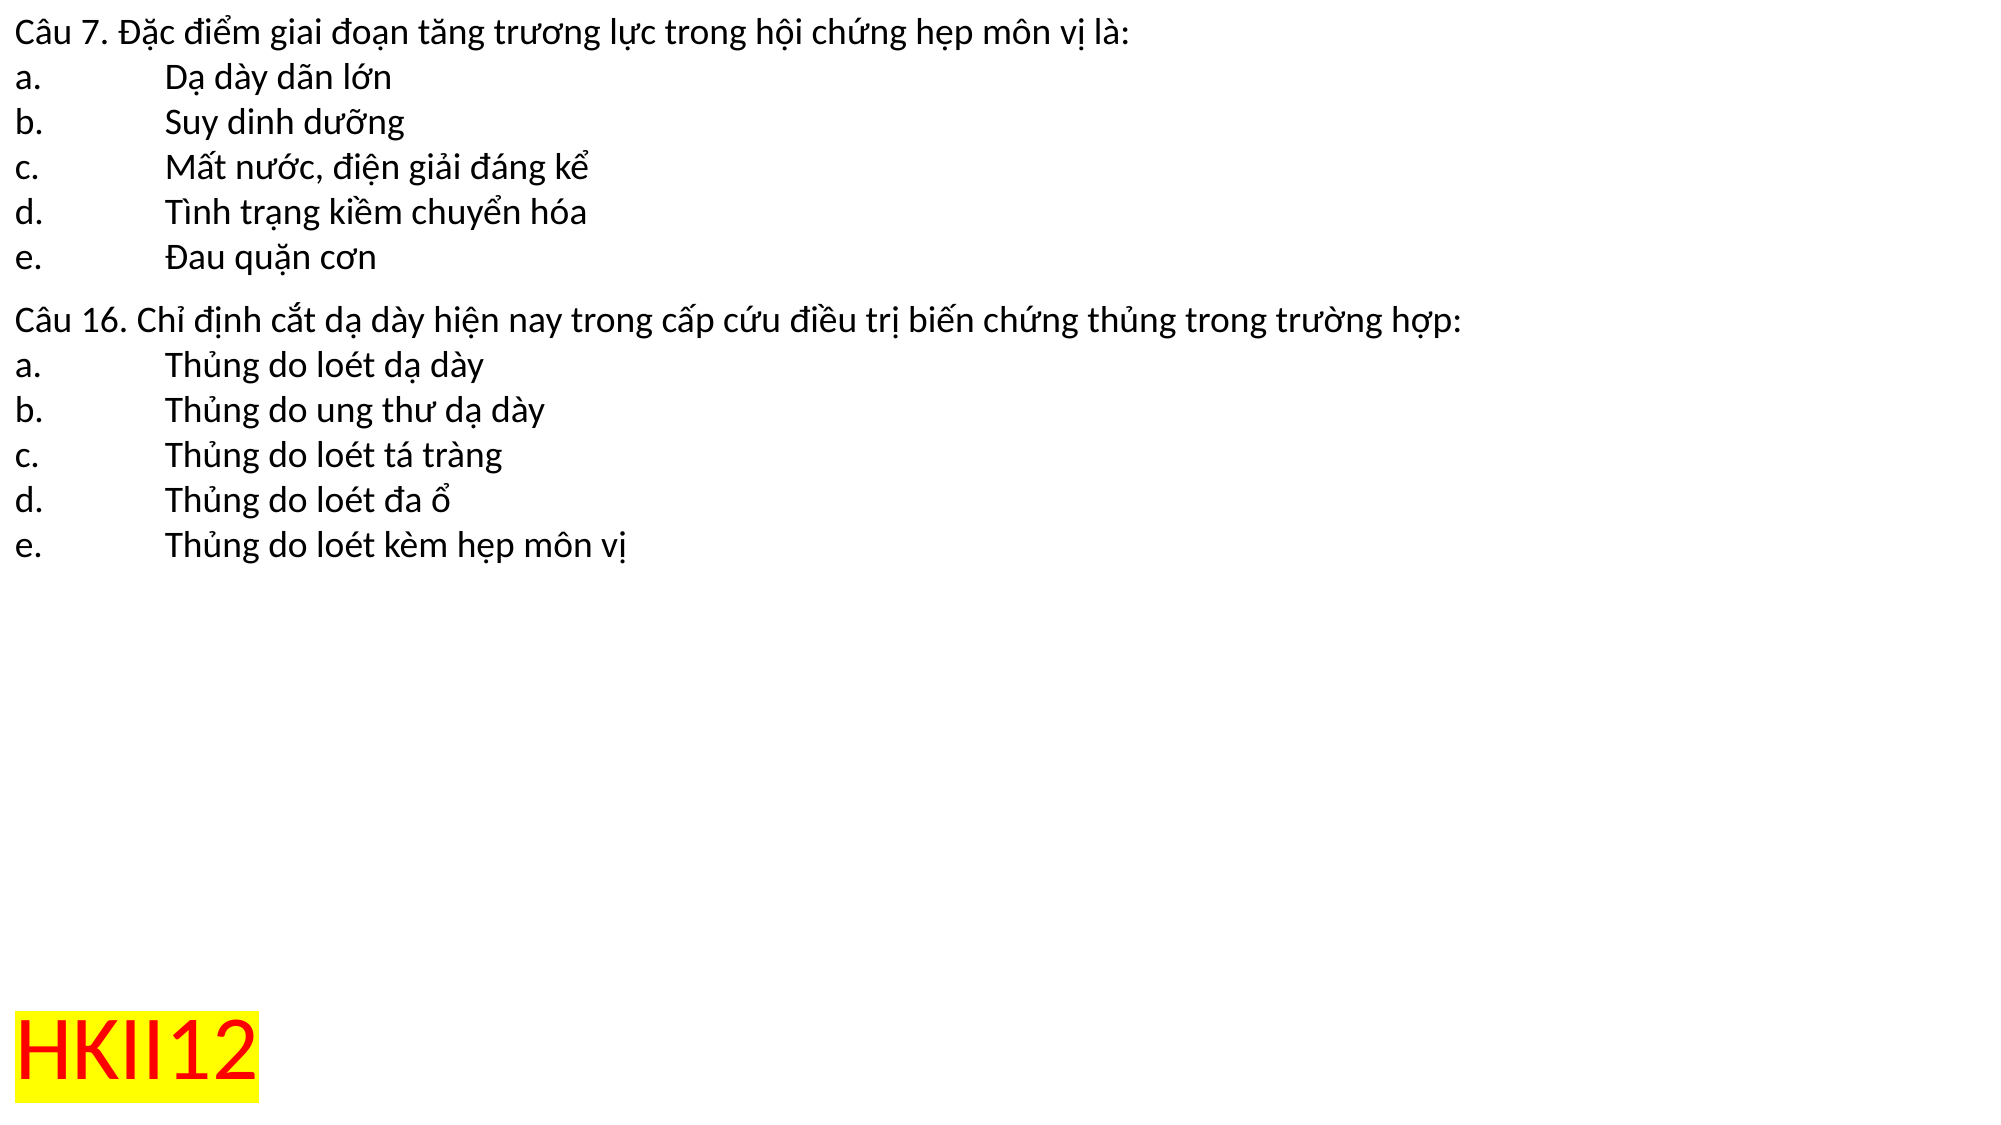

Câu 7. Đặc điểm giai đoạn tăng trương lực trong hội chứng hẹp môn vị là:
a.	Dạ dày dãn lớn
b.	Suy dinh dưỡng
c.	Mất nước, điện giải đáng kể
d.	Tình trạng kiềm chuyển hóa
e.	Đau quặn cơn
Câu 16. Chỉ định cắt dạ dày hiện nay trong cấp cứu điều trị biến chứng thủng trong trường hợp:
a.	Thủng do loét dạ dày
b.	Thủng do ung thư dạ dày
c.	Thủng do loét tá tràng
d.	Thủng do loét đa ổ
e.	Thủng do loét kèm hẹp môn vị
# HKII12